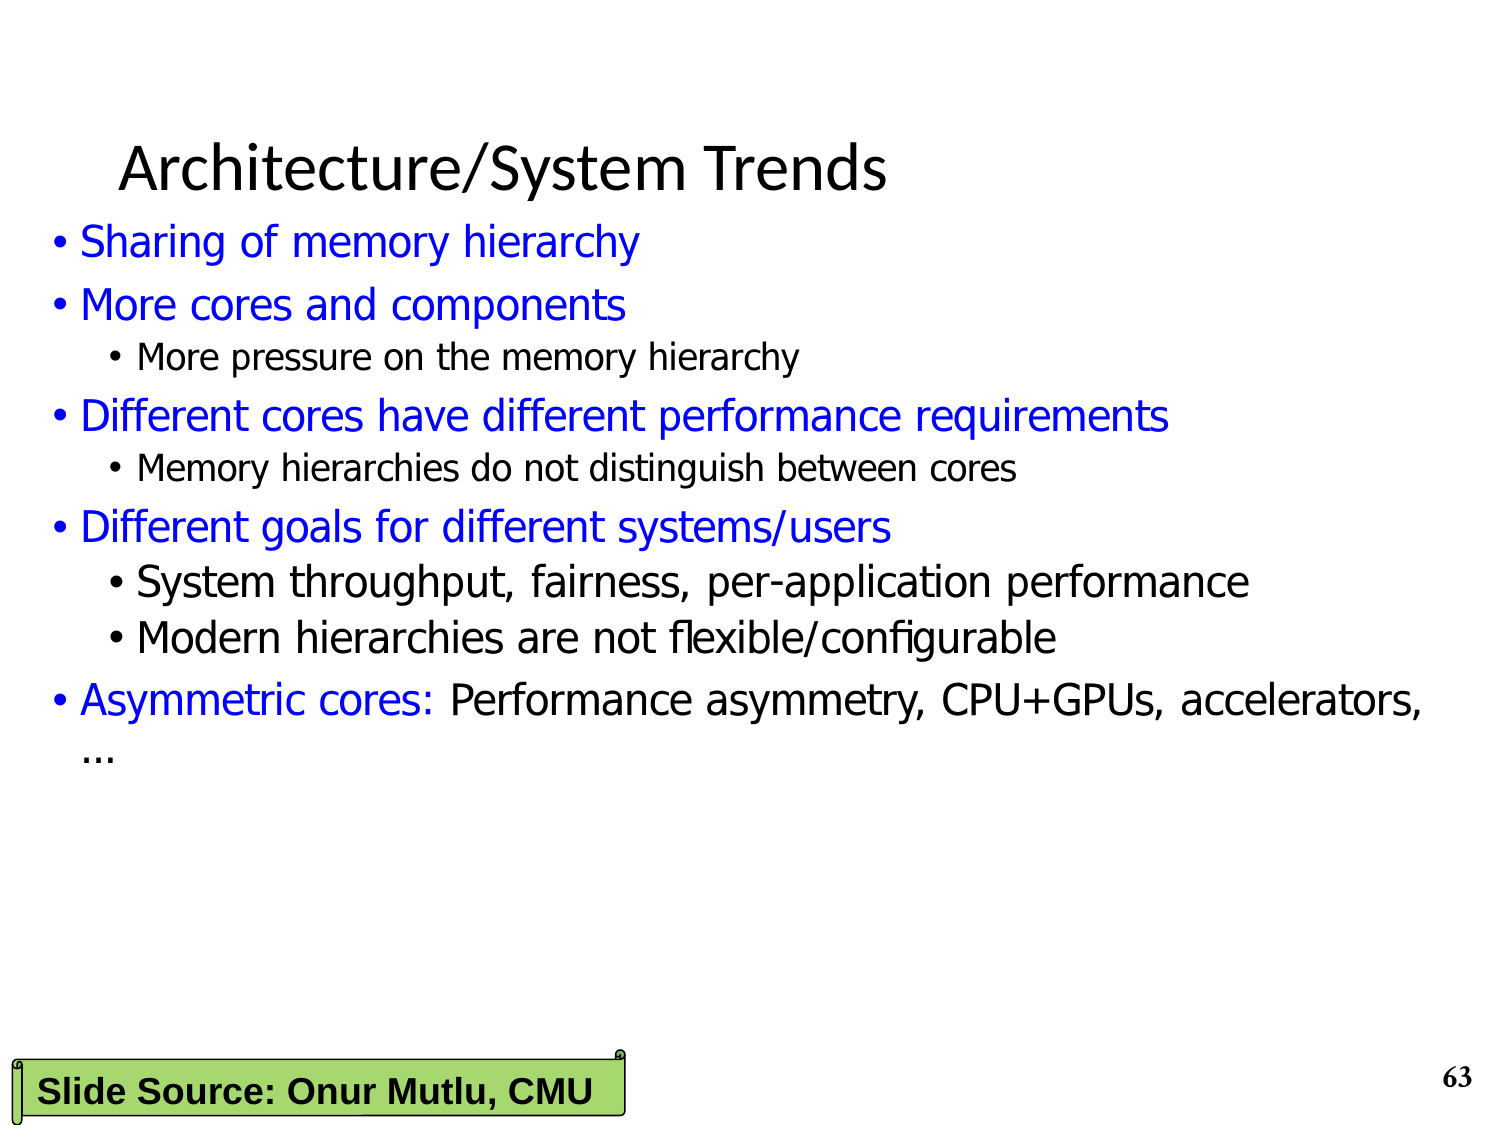

# Architecture/System Trends
Sharing of memory hierarchy
More cores and components
More pressure on the memory hierarchy
Different cores have different performance requirements
Memory hierarchies do not distinguish between cores
Different goals for different systems/users
System throughput, fairness, per-application performance
Modern hierarchies are not flexible/configurable
Asymmetric cores: Performance asymmetry, CPU+GPUs, accelerators, …

Slide Source: Onur Mutlu, CMU
63